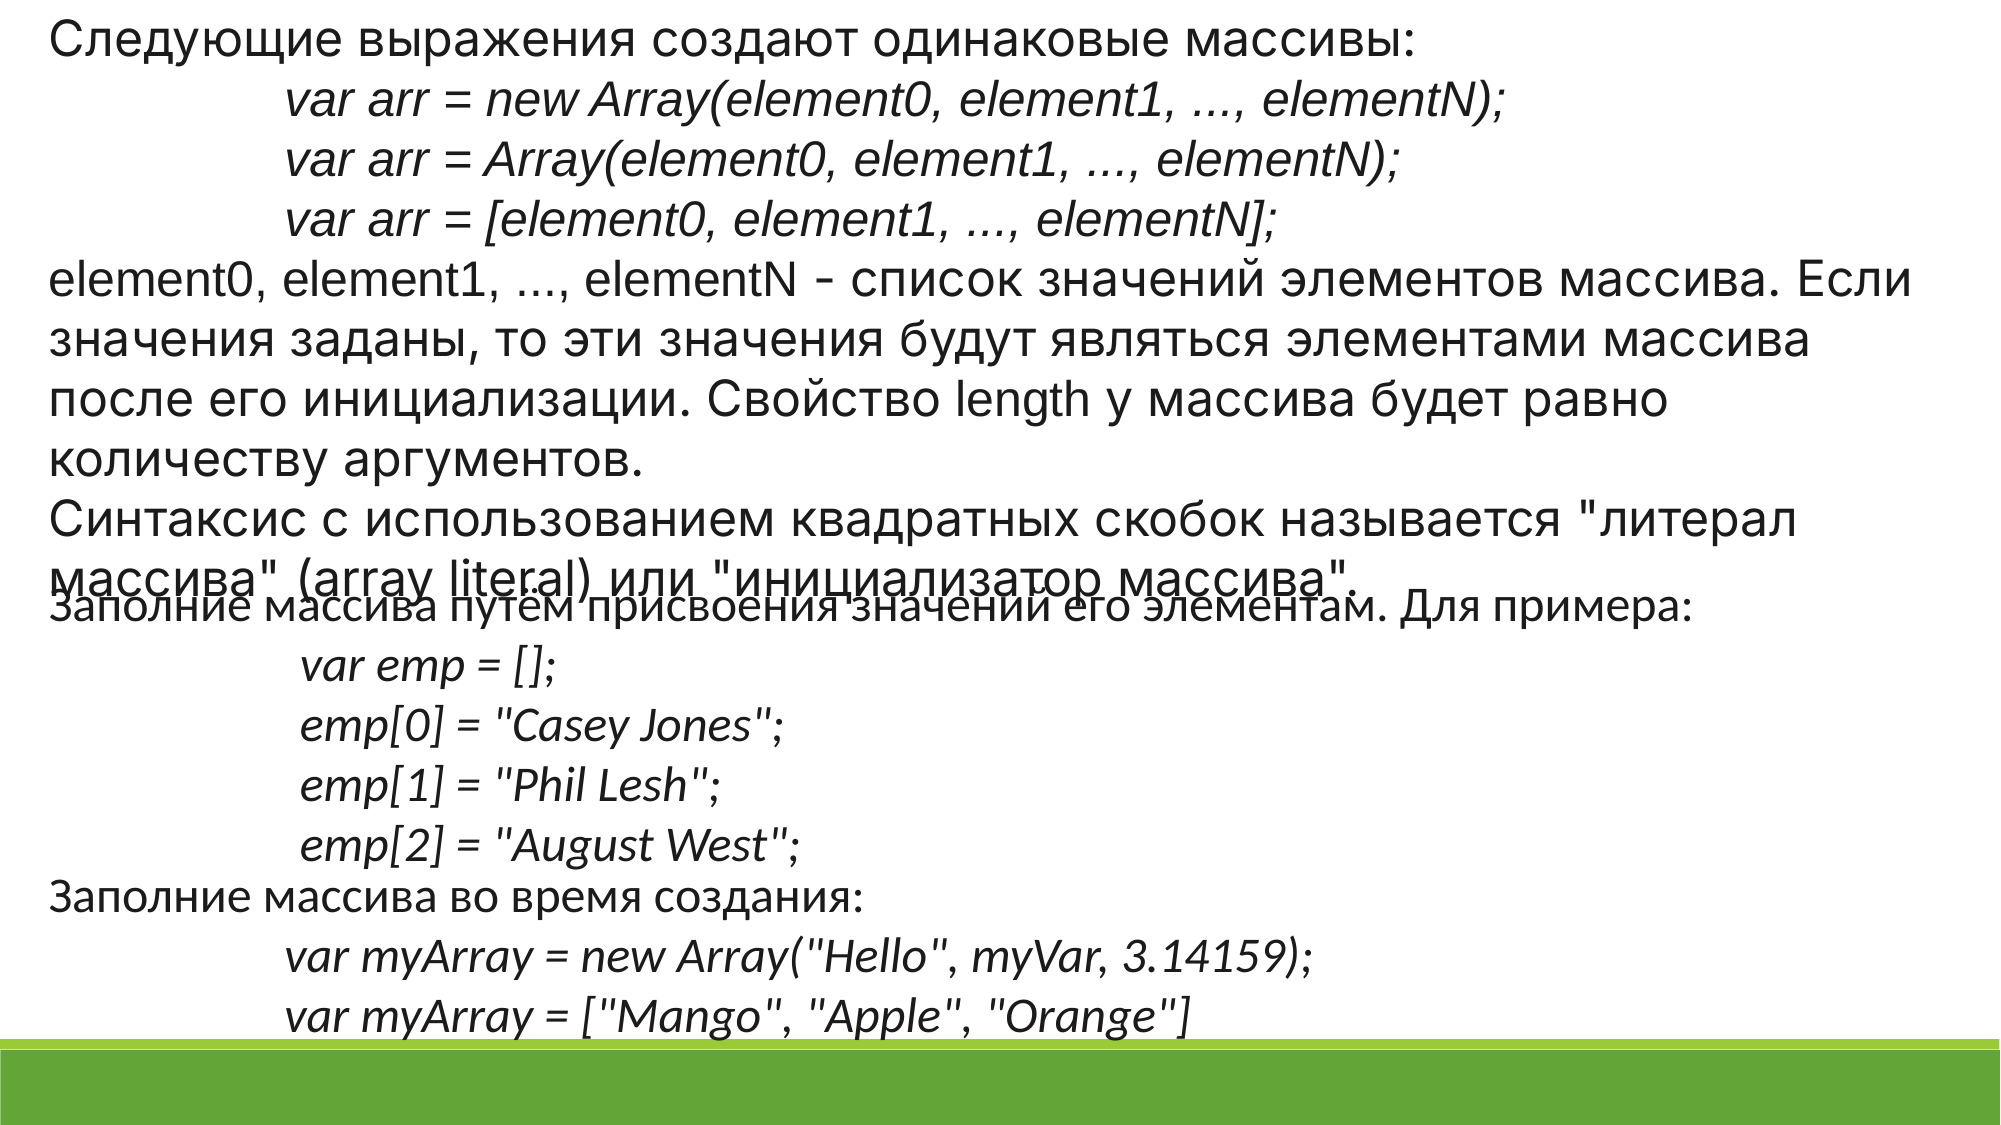

Следующие выражения создают одинаковые массивы:
var arr = new Array(element0, element1, ..., elementN);
var arr = Array(element0, element1, ..., elementN);
var arr = [element0, element1, ..., elementN];
element0, element1, ..., elementN - список значений элементов массива. Если значения заданы, то эти значения будут являться элементами массива после его инициализации. Свойство length у массива будет равно количеству аргументов.
Синтаксис с использованием квадратных скобок называется "литерал массива" (array literal) или "инициализатор массива".
Заполние массива путём присвоения значений его элементам. Для примера:
var emp = [];
emp[0] = "Casey Jones";
emp[1] = "Phil Lesh";
emp[2] = "August West";
Заполние массива во время создания:
var myArray = new Array("Hello", myVar, 3.14159);
var myArray = ["Mango", "Apple", "Orange"]